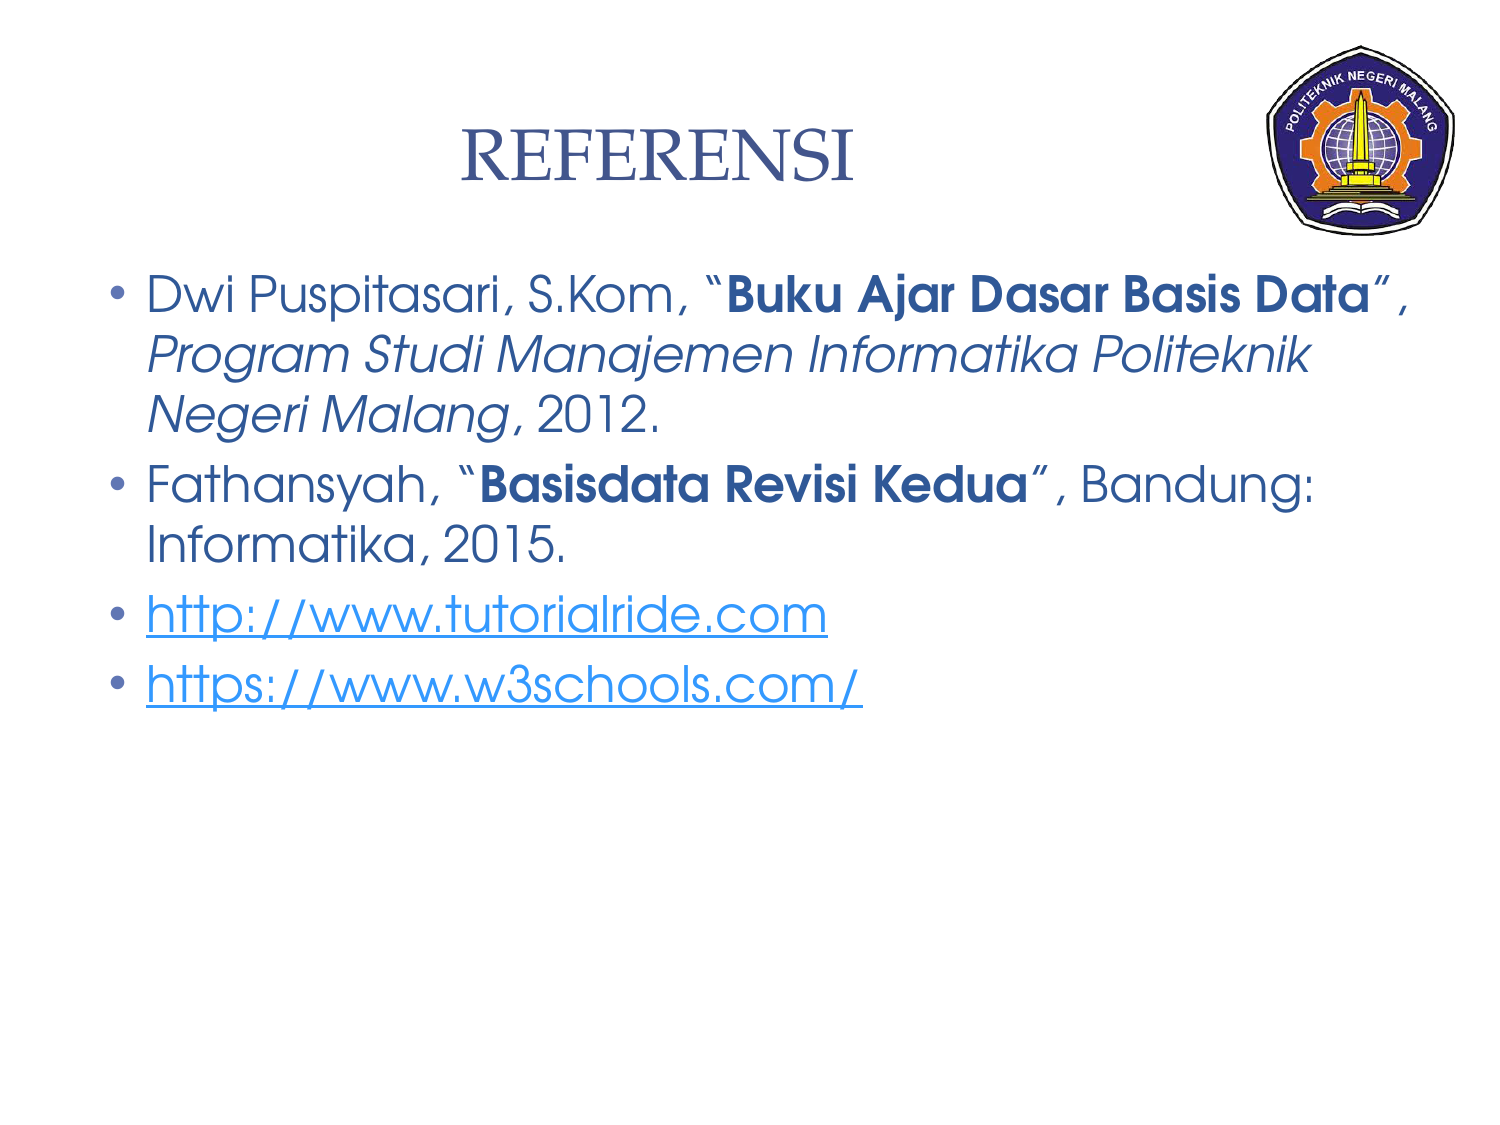

# REFERENSI
Dwi Puspitasari, S.Kom, “Buku Ajar Dasar Basis Data”, Program Studi Manajemen Informatika Politeknik Negeri Malang, 2012.
Fathansyah, “Basisdata Revisi Kedua”, Bandung: Informatika, 2015.
http://www.tutorialride.com
https://www.w3schools.com/